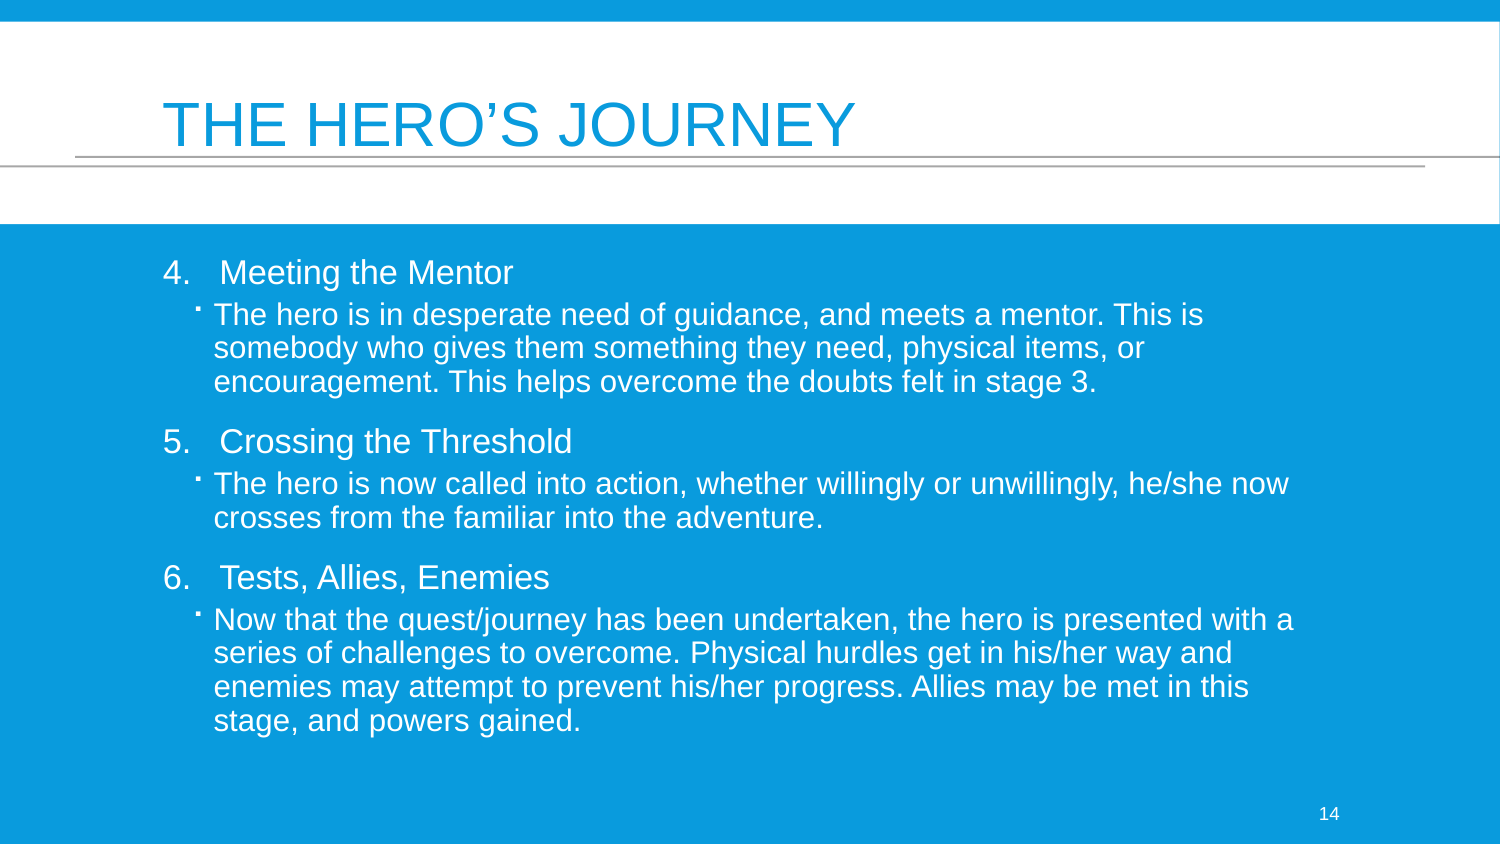

# The hero’s journey
Meeting the Mentor
The hero is in desperate need of guidance, and meets a mentor. This is somebody who gives them something they need, physical items, or encouragement. This helps overcome the doubts felt in stage 3.
Crossing the Threshold
The hero is now called into action, whether willingly or unwillingly, he/she now crosses from the familiar into the adventure.
Tests, Allies, Enemies
Now that the quest/journey has been undertaken, the hero is presented with a series of challenges to overcome. Physical hurdles get in his/her way and enemies may attempt to prevent his/her progress. Allies may be met in this stage, and powers gained.
14